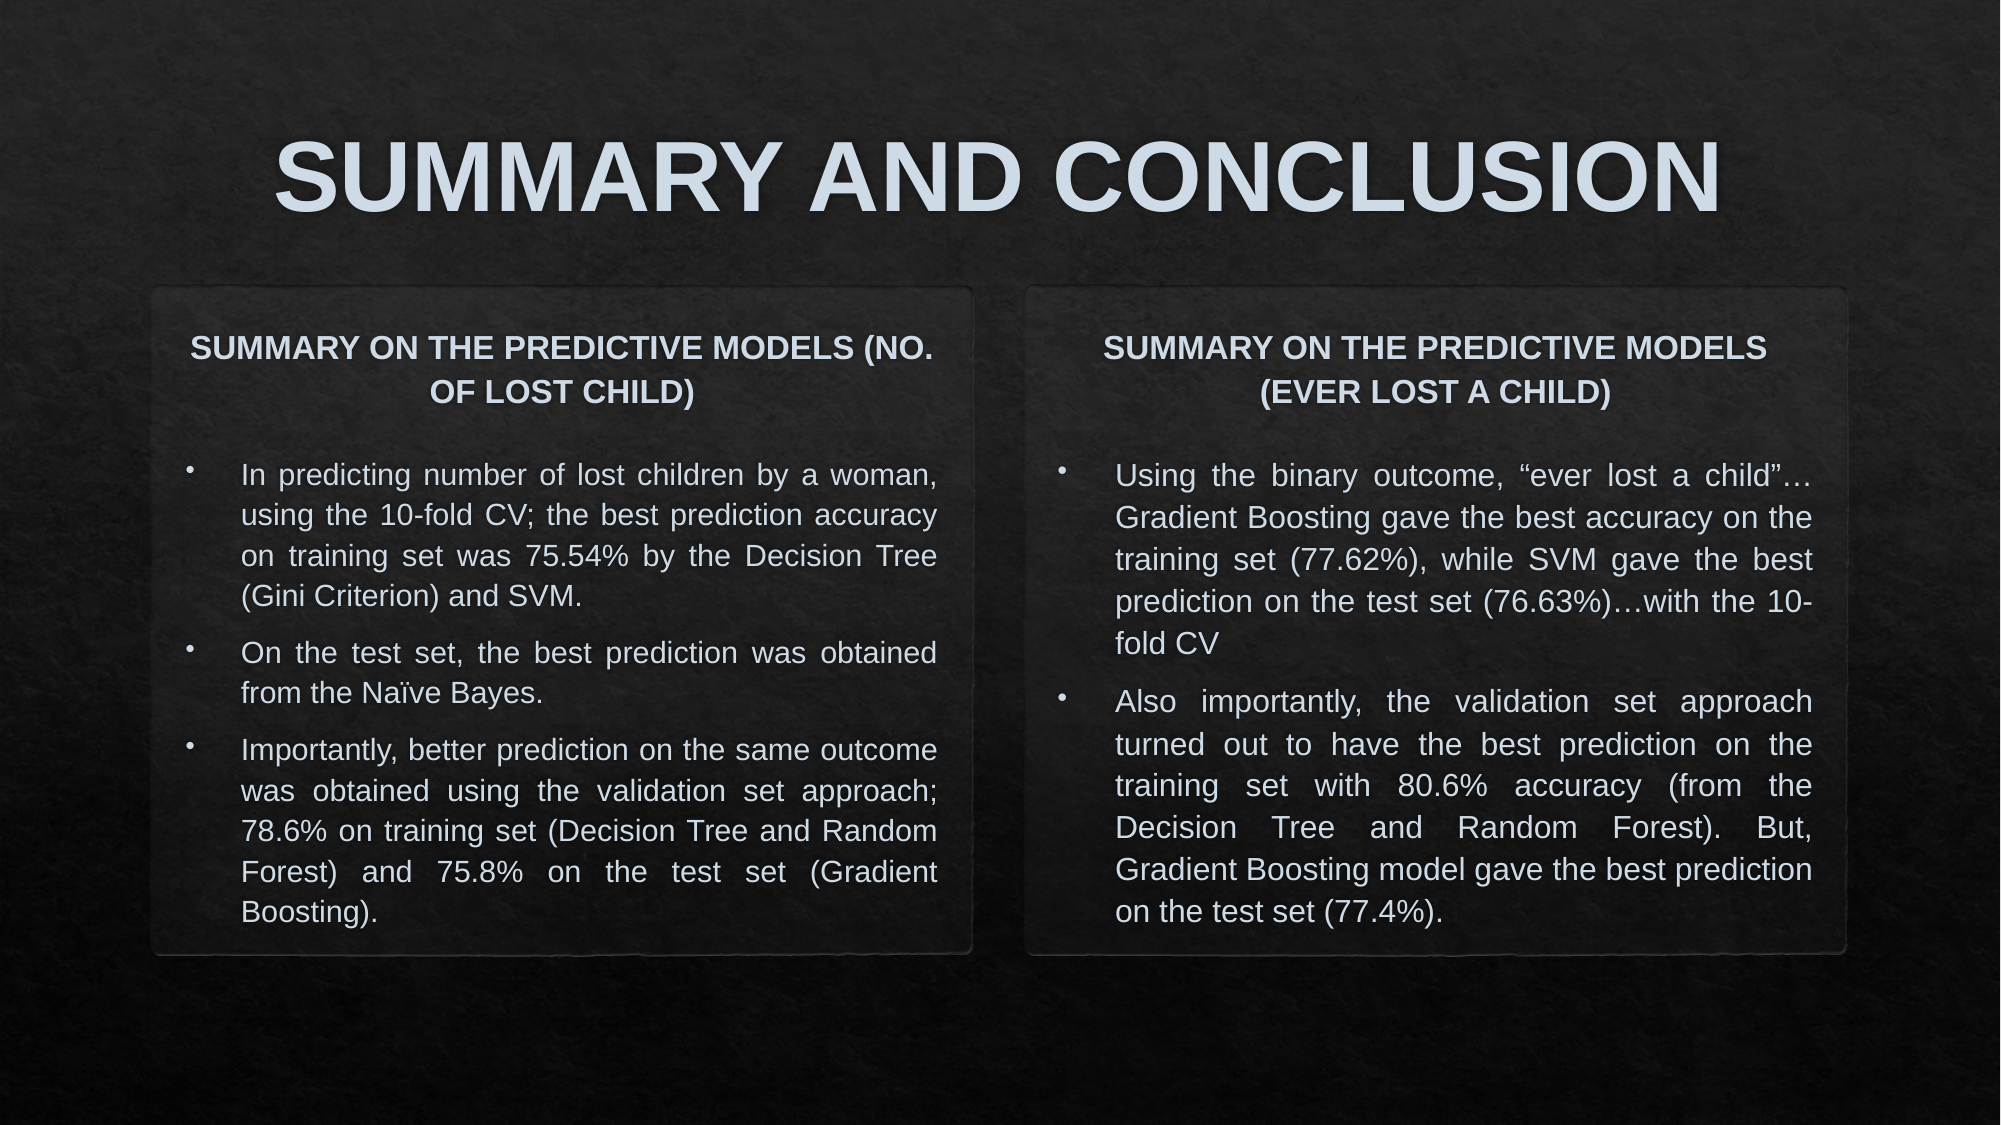

# SUMMARY AND CONCLUSION
SUMMARY ON THE PREDICTIVE MODELS (EVER LOST A CHILD)
SUMMARY ON THE PREDICTIVE MODELS (NO. OF LOST CHILD)
In predicting number of lost children by a woman, using the 10-fold CV; the best prediction accuracy on training set was 75.54% by the Decision Tree (Gini Criterion) and SVM.
On the test set, the best prediction was obtained from the Naïve Bayes.
Importantly, better prediction on the same outcome was obtained using the validation set approach; 78.6% on training set (Decision Tree and Random Forest) and 75.8% on the test set (Gradient Boosting).

Using the binary outcome, “ever lost a child”…Gradient Boosting gave the best accuracy on the training set (77.62%), while SVM gave the best prediction on the test set (76.63%)…with the 10-fold CV
Also importantly, the validation set approach turned out to have the best prediction on the training set with 80.6% accuracy (from the Decision Tree and Random Forest). But, Gradient Boosting model gave the best prediction on the test set (77.4%).